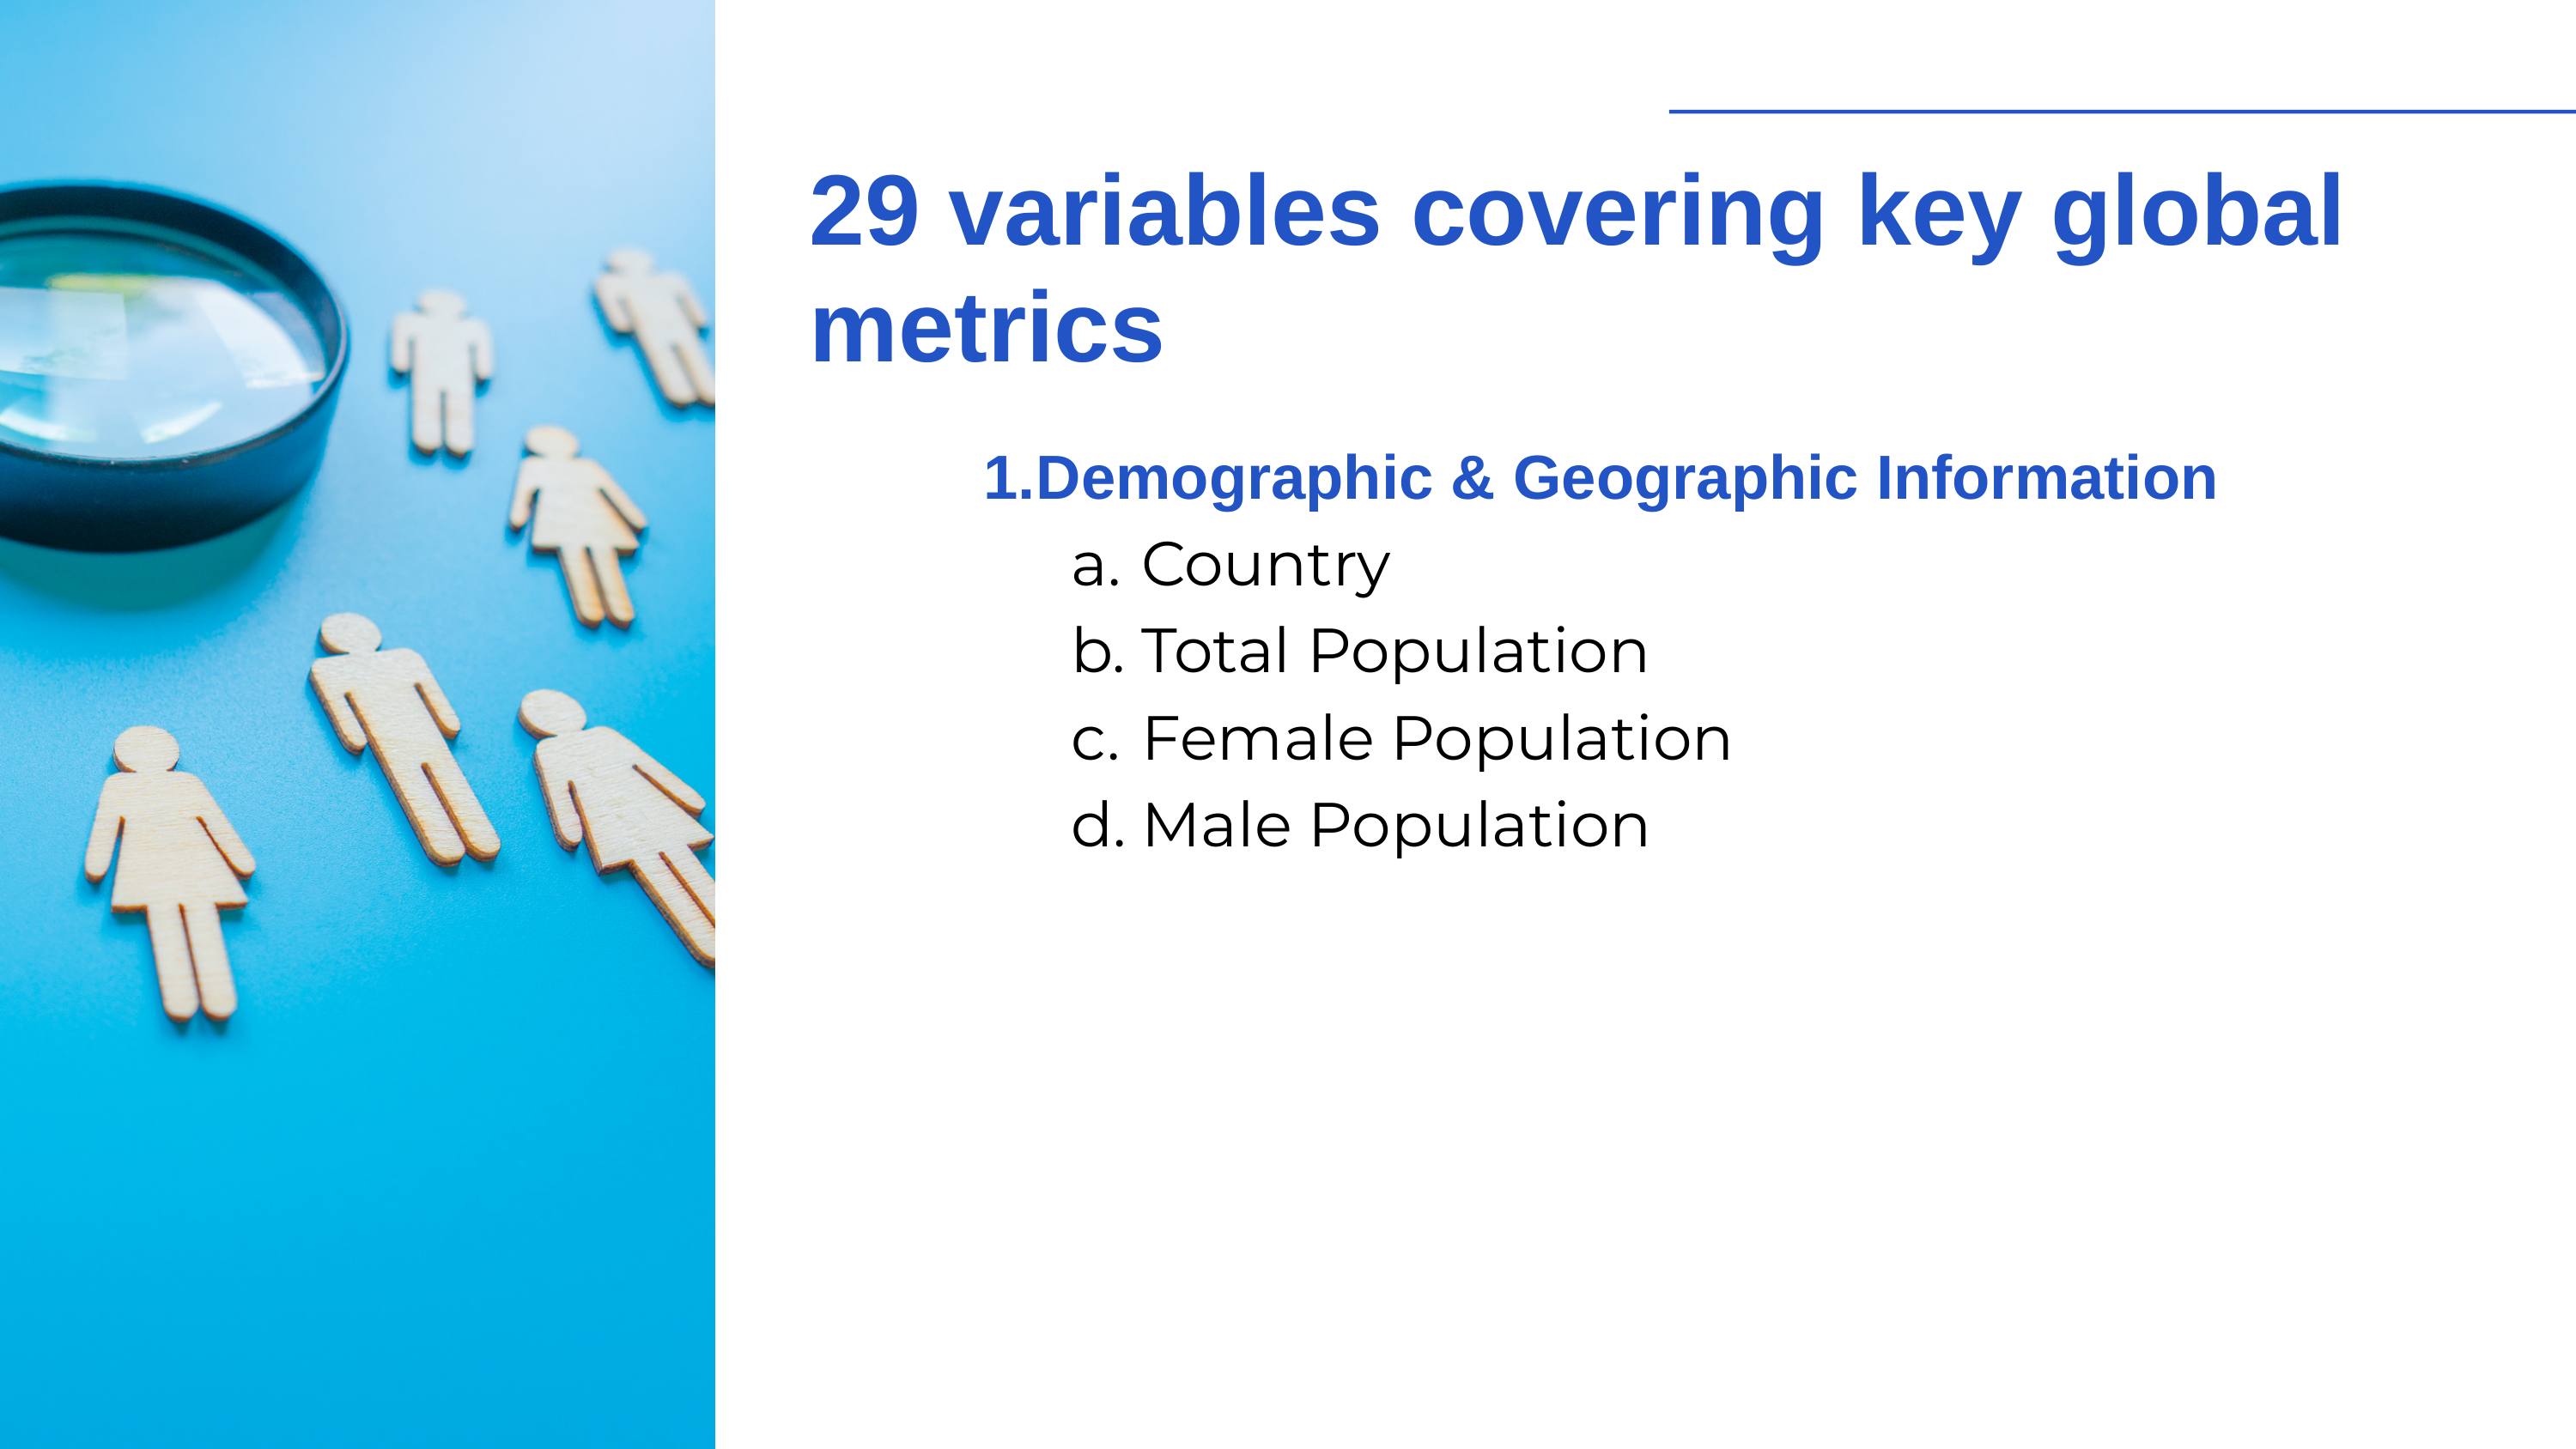

29 variables covering key global metrics
Demographic & Geographic Information
Country
Total Population
Female Population
Male Population